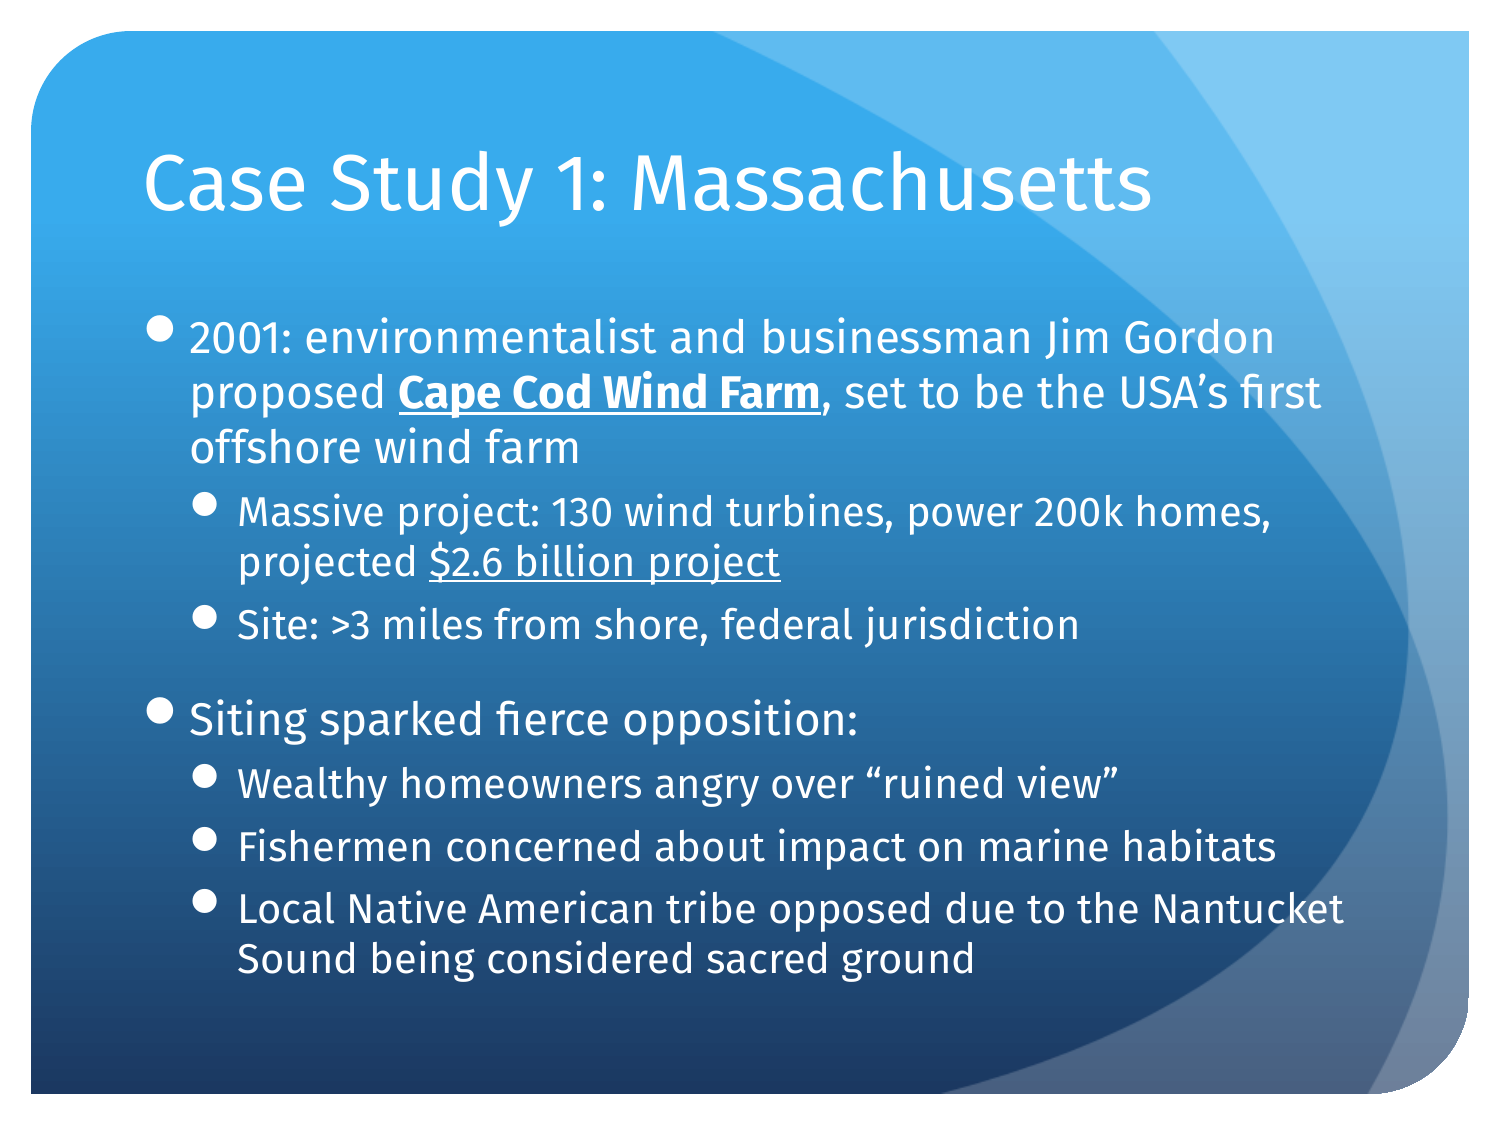

# Case Study 1: Massachusetts
2001: environmentalist and businessman Jim Gordon proposed Cape Cod Wind Farm, set to be the USA’s first offshore wind farm
Massive project: 130 wind turbines, power 200k homes, projected $2.6 billion project
Site: >3 miles from shore, federal jurisdiction
Siting sparked fierce opposition:
Wealthy homeowners angry over “ruined view”
Fishermen concerned about impact on marine habitats
Local Native American tribe opposed due to the Nantucket Sound being considered sacred ground